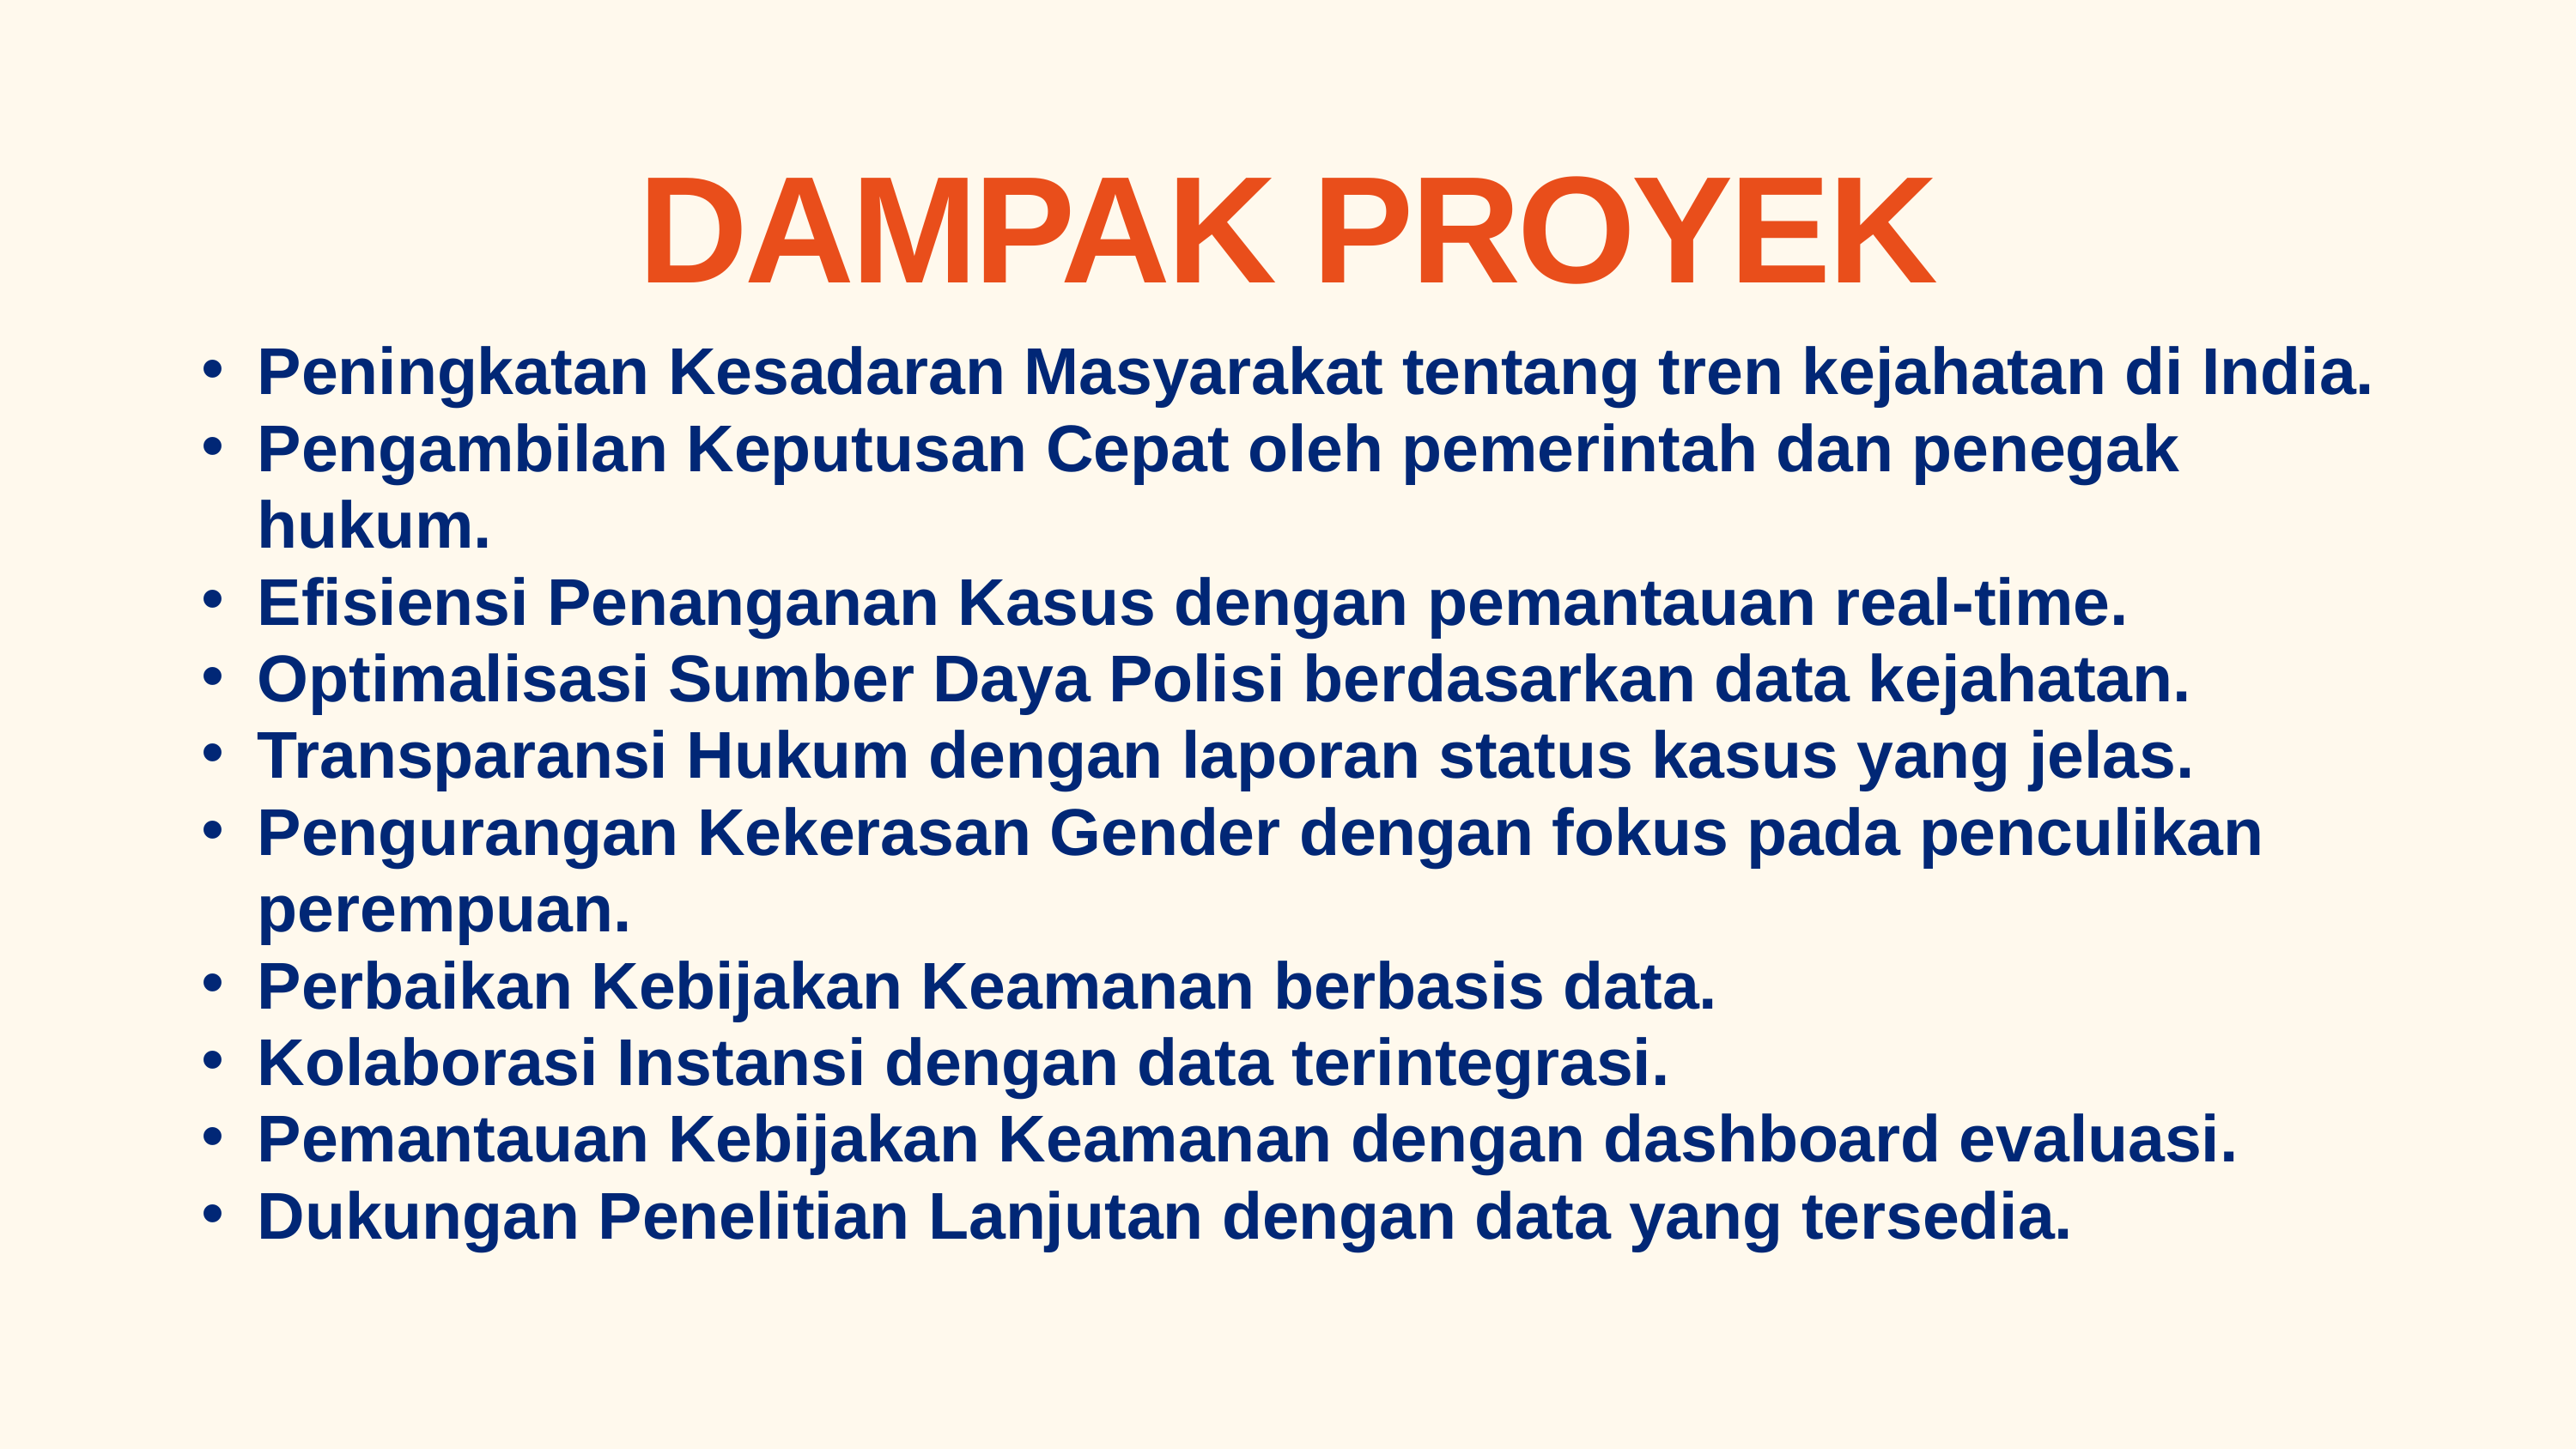

DAMPAK PROYEK
Peningkatan Kesadaran Masyarakat tentang tren kejahatan di India.
Pengambilan Keputusan Cepat oleh pemerintah dan penegak hukum.
Efisiensi Penanganan Kasus dengan pemantauan real-time.
Optimalisasi Sumber Daya Polisi berdasarkan data kejahatan.
Transparansi Hukum dengan laporan status kasus yang jelas.
Pengurangan Kekerasan Gender dengan fokus pada penculikan perempuan.
Perbaikan Kebijakan Keamanan berbasis data.
Kolaborasi Instansi dengan data terintegrasi.
Pemantauan Kebijakan Keamanan dengan dashboard evaluasi.
Dukungan Penelitian Lanjutan dengan data yang tersedia.